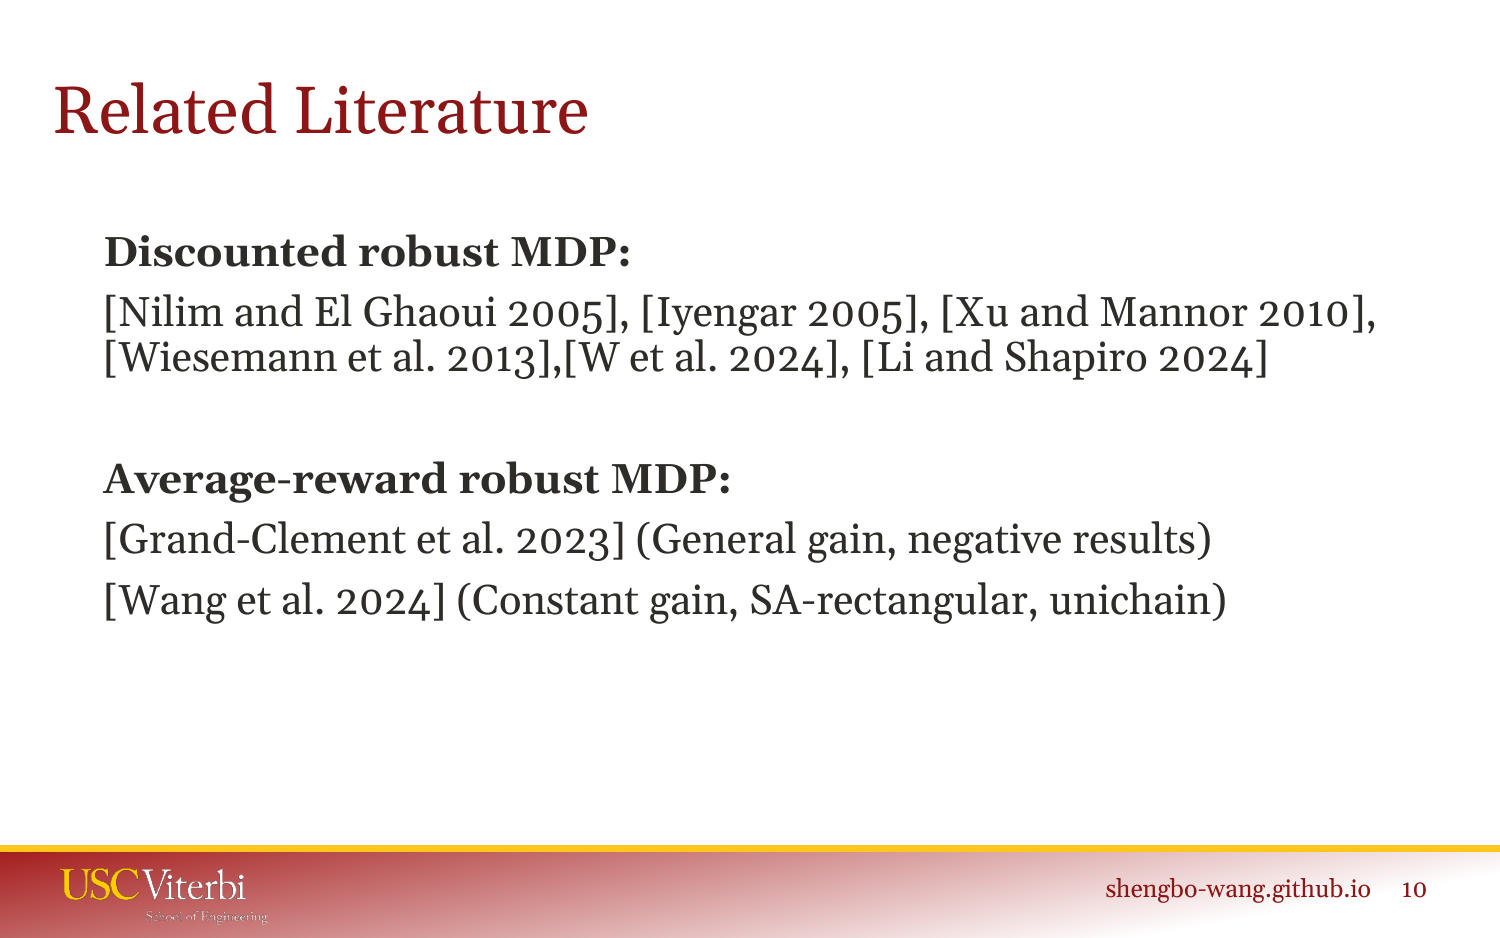

10
# Related Literature
Discounted robust MDP:
[Nilim and El Ghaoui 2005], [Iyengar 2005], [Xu and Mannor 2010], [Wiesemann et al. 2013],[W et al. 2024], [Li and Shapiro 2024]

Average-reward robust MDP:
[Grand-Clement et al. 2023] (General gain, negative results)
[Wang et al. 2024] (Constant gain, SA-rectangular, unichain)